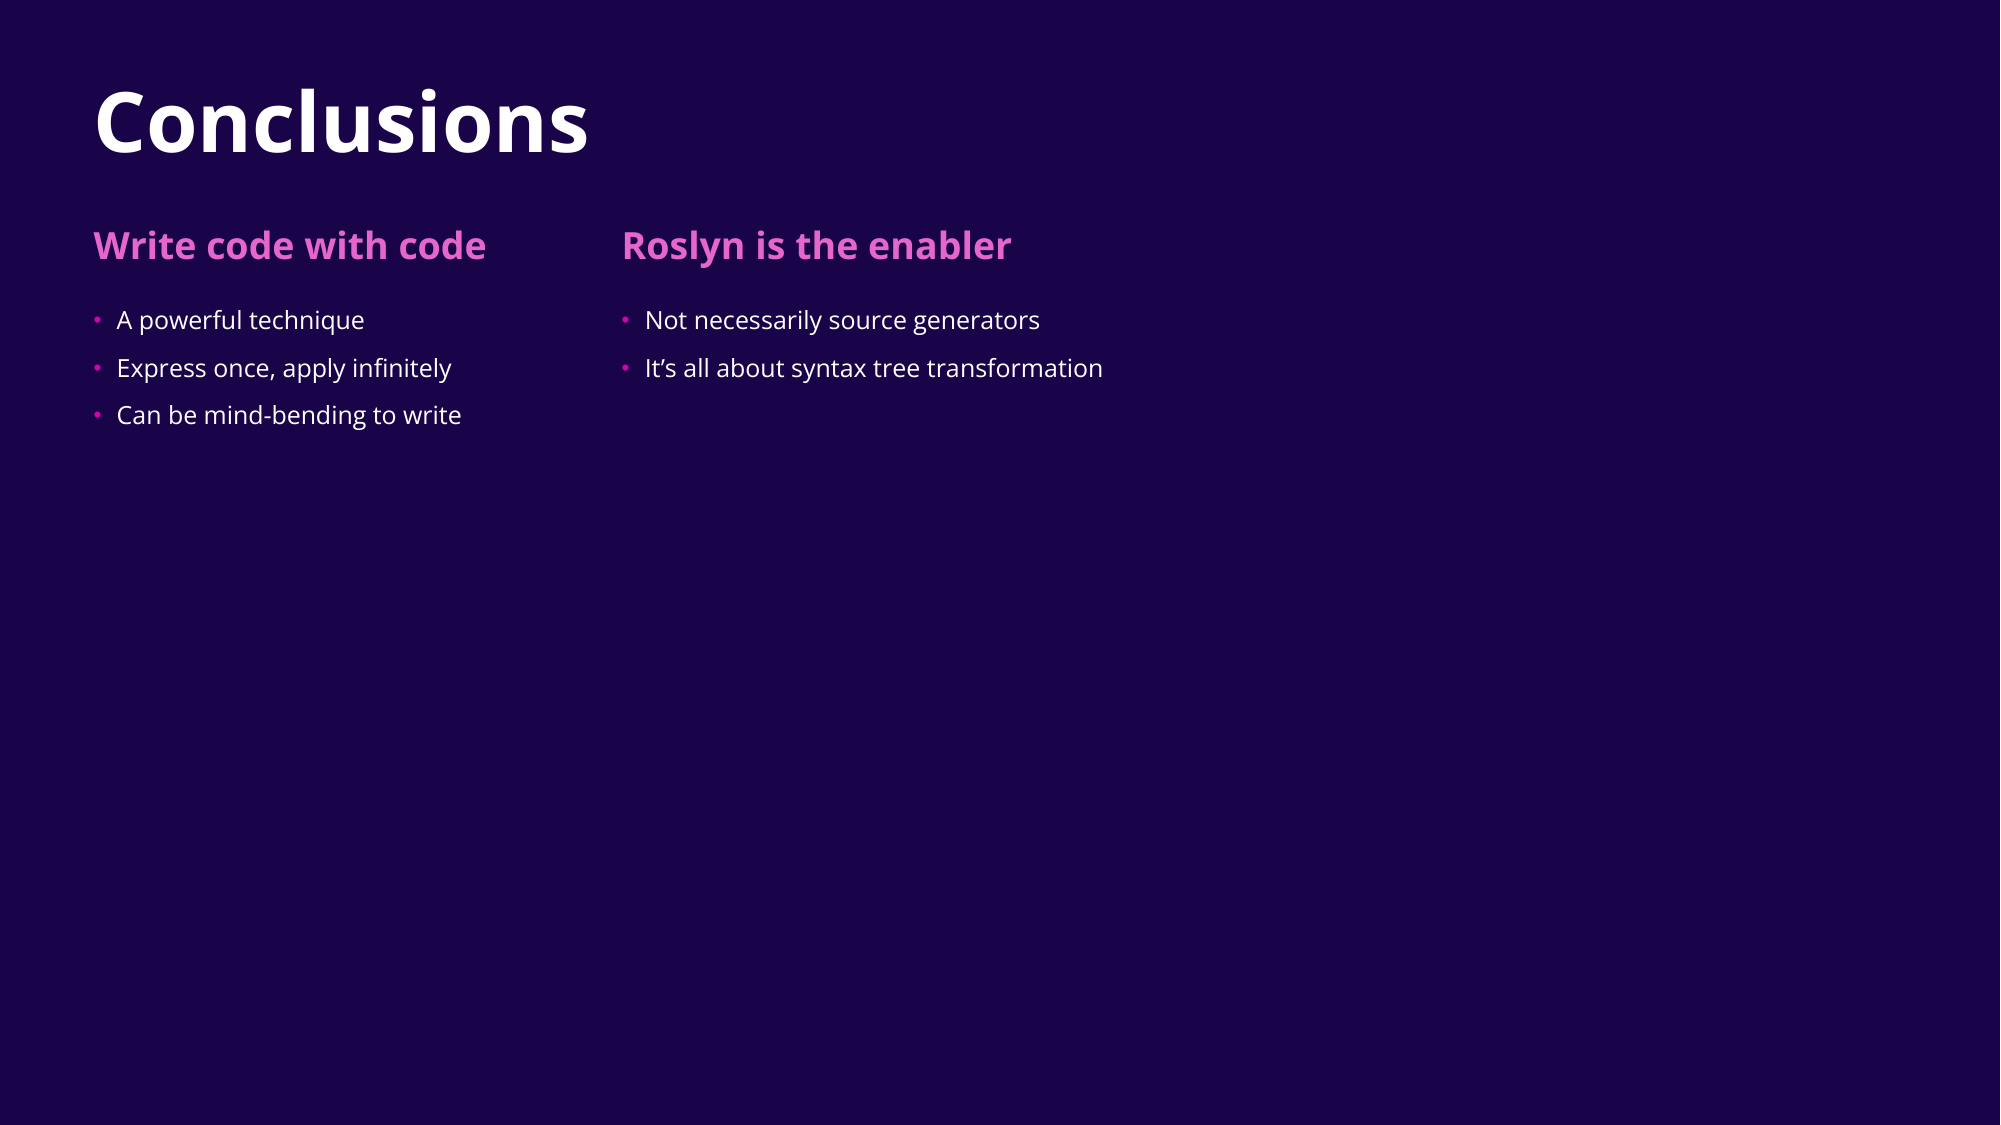

# Conclusions
Roslyn is the enabler
Write code with code
A powerful technique
Express once, apply infinitely
Can be mind-bending to write
Not necessarily source generators
It’s all about syntax tree transformation